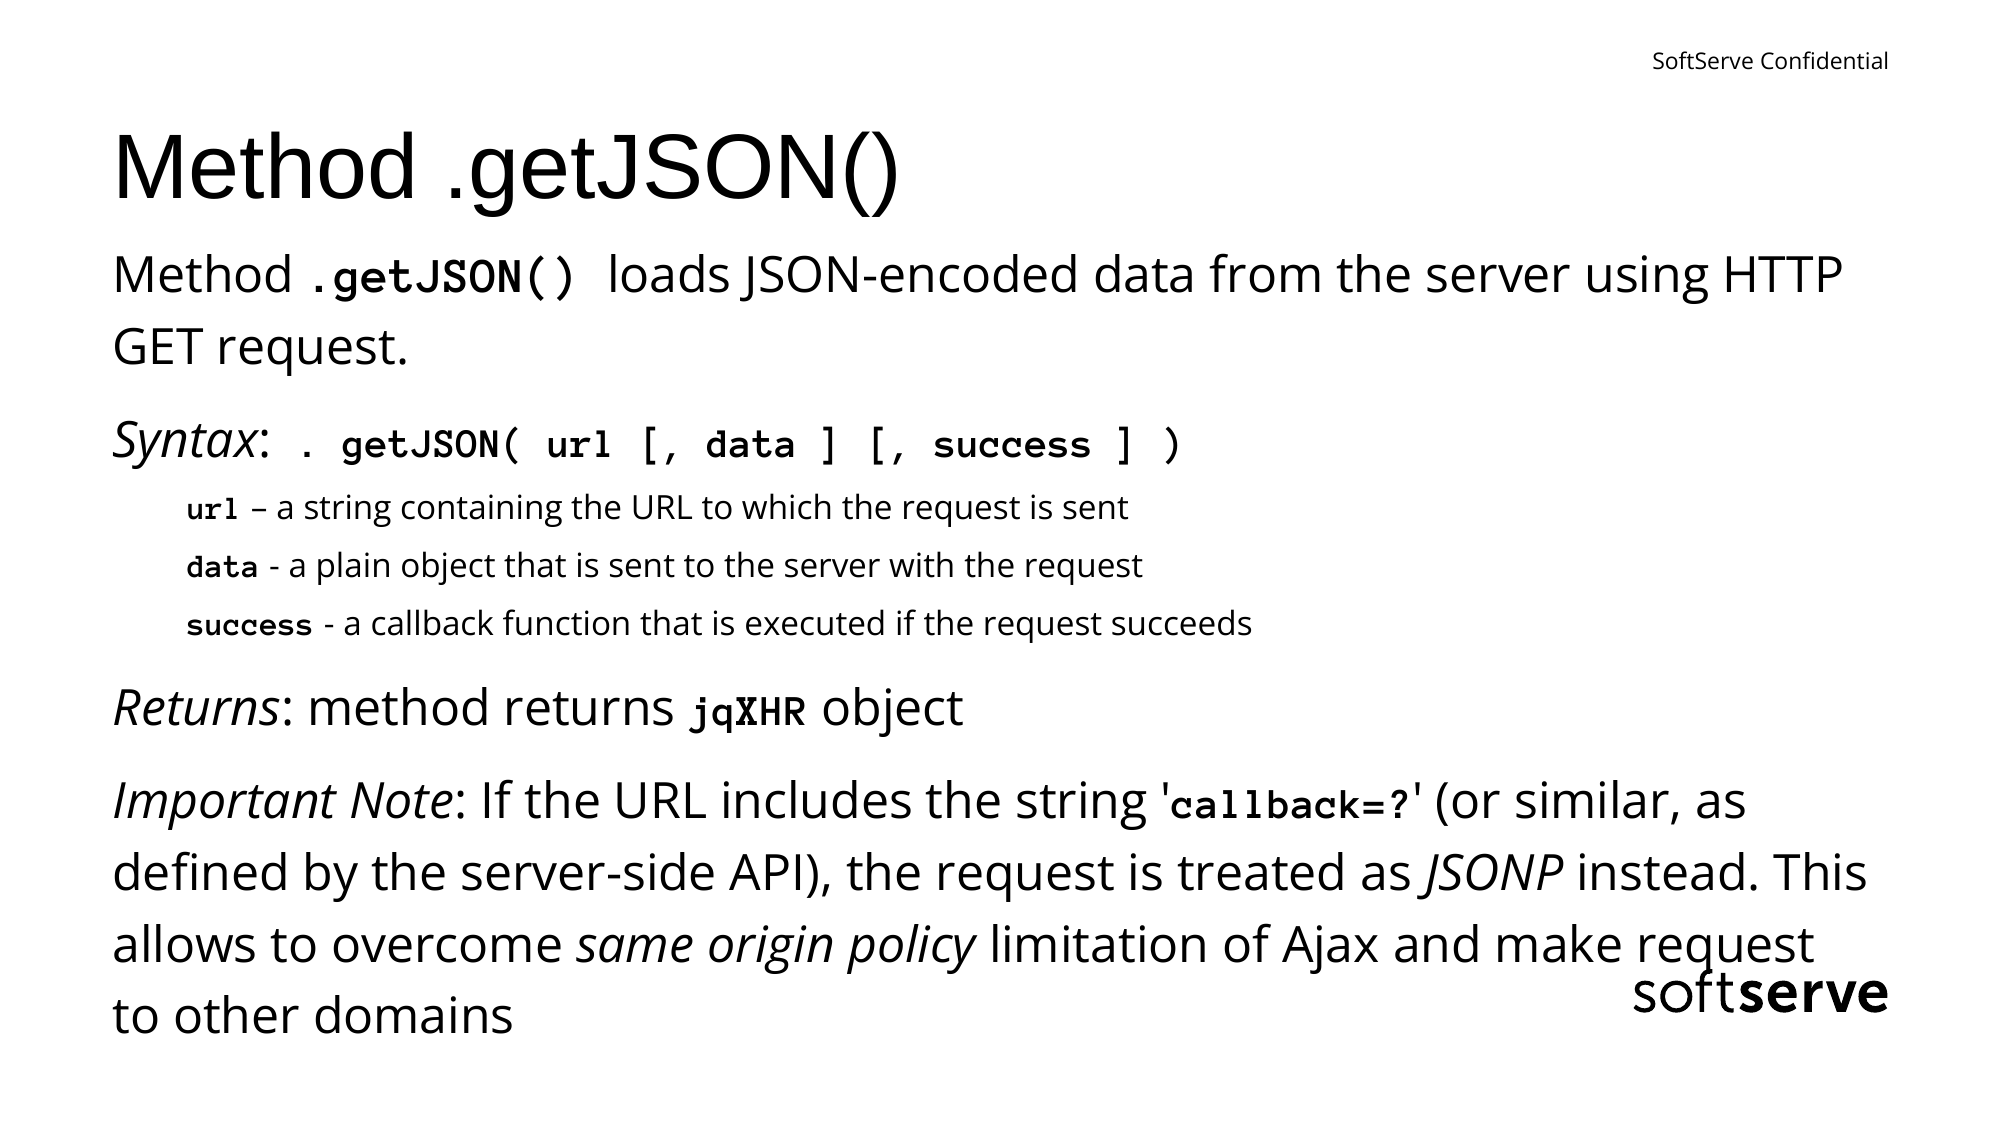

# Method .getJSON()
Method .getJSON() loads JSON-encoded data from the server using HTTP GET request.
Syntax:  . getJSON( url [, data ] [, success ] )
url – a string containing the URL to which the request is sent
data - a plain object that is sent to the server with the request
success - a callback function that is executed if the request succeeds
Returns: method returns jqXHR object
Important Note: If the URL includes the string 'callback=?' (or similar, as defined by the server-side API), the request is treated as JSONP instead. This allows to overcome same origin policy limitation of Ajax and make request to other domains